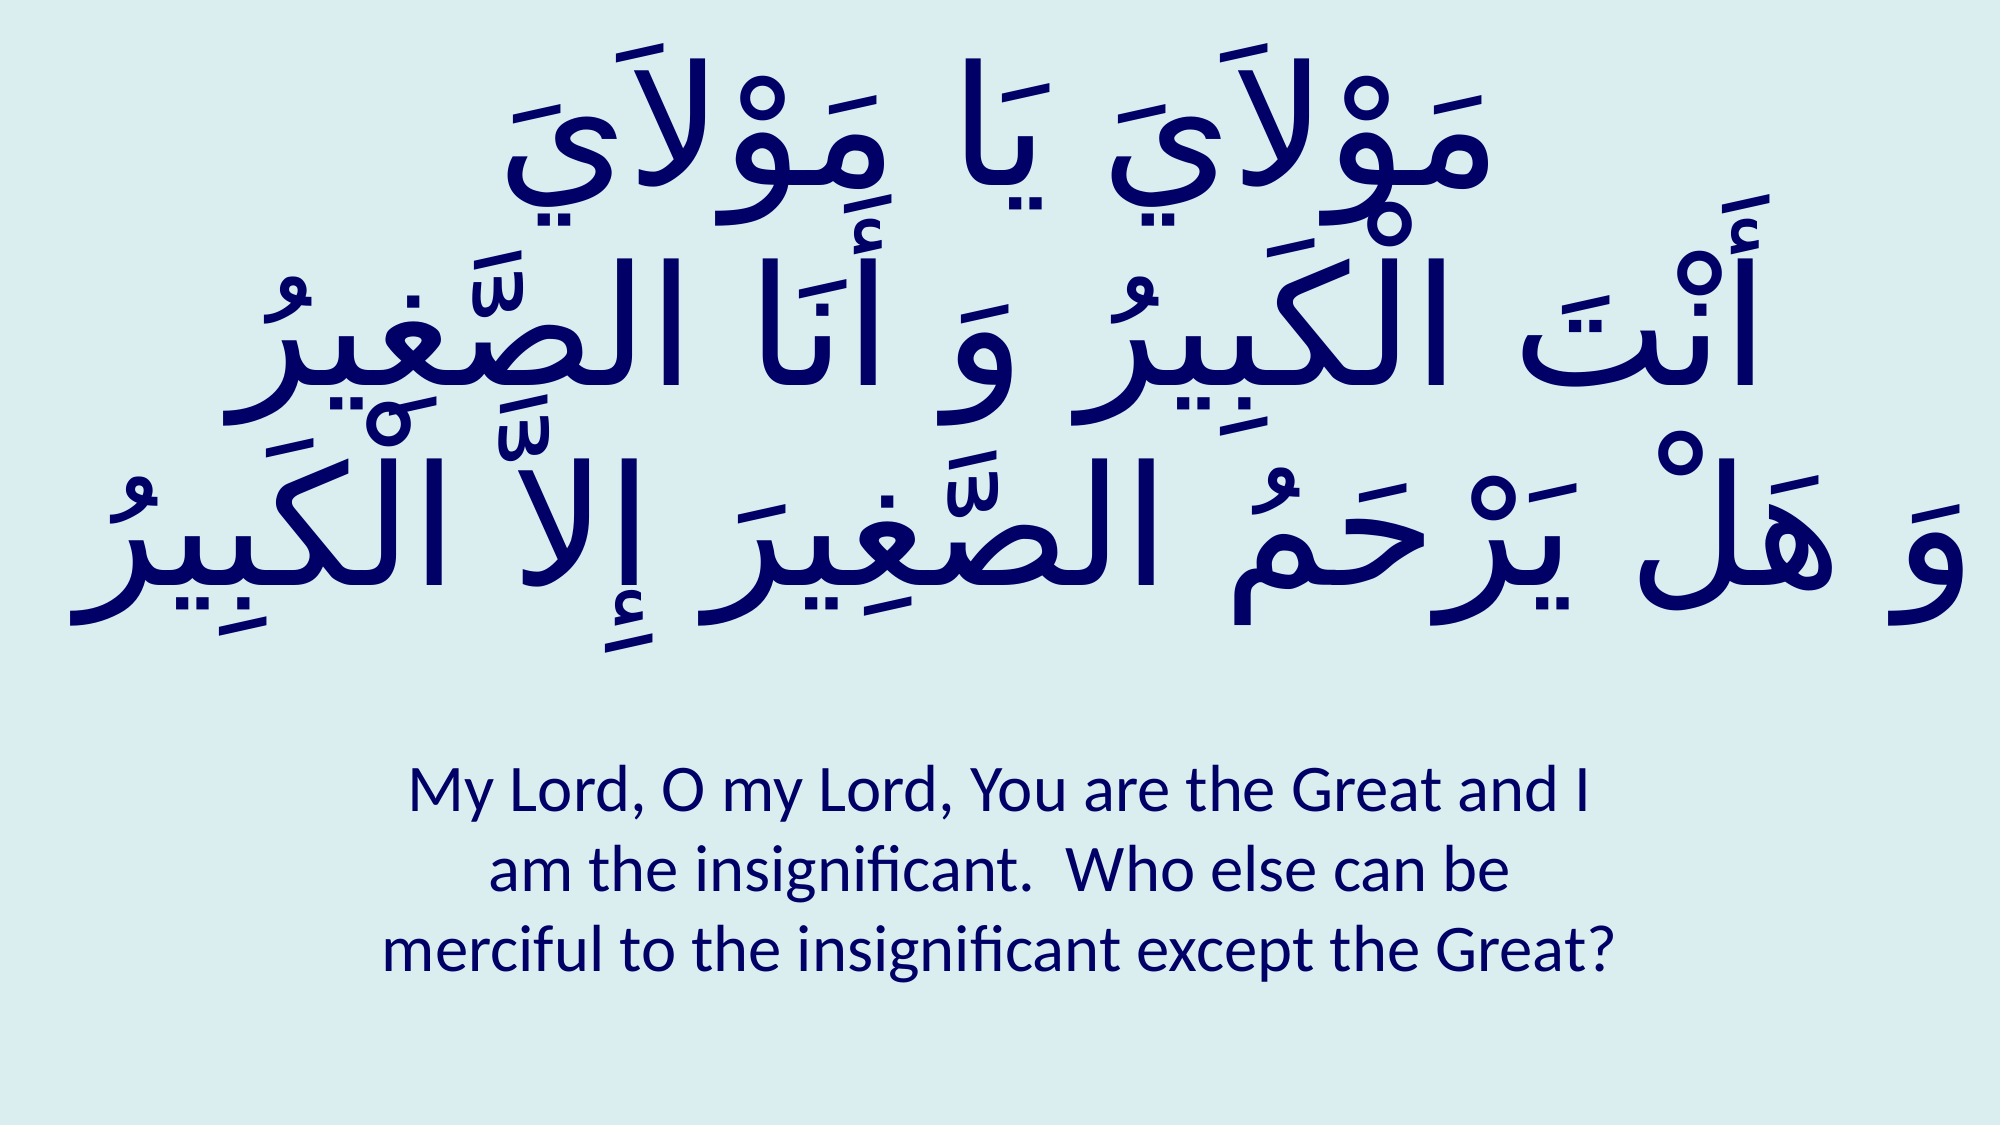

# مَوْلاَيَ يَا مَوْلاَيَ أَنْتَ الْكَبِيرُ وَ أَنَا الصَّغِيرُ وَ هَلْ يَرْحَمُ الصَّغِيرَ إِلاَّ الْكَبِيرُ
My Lord, O my Lord, You are the Great and I am the insignificant.  Who else can be merciful to the insignificant except the Great?